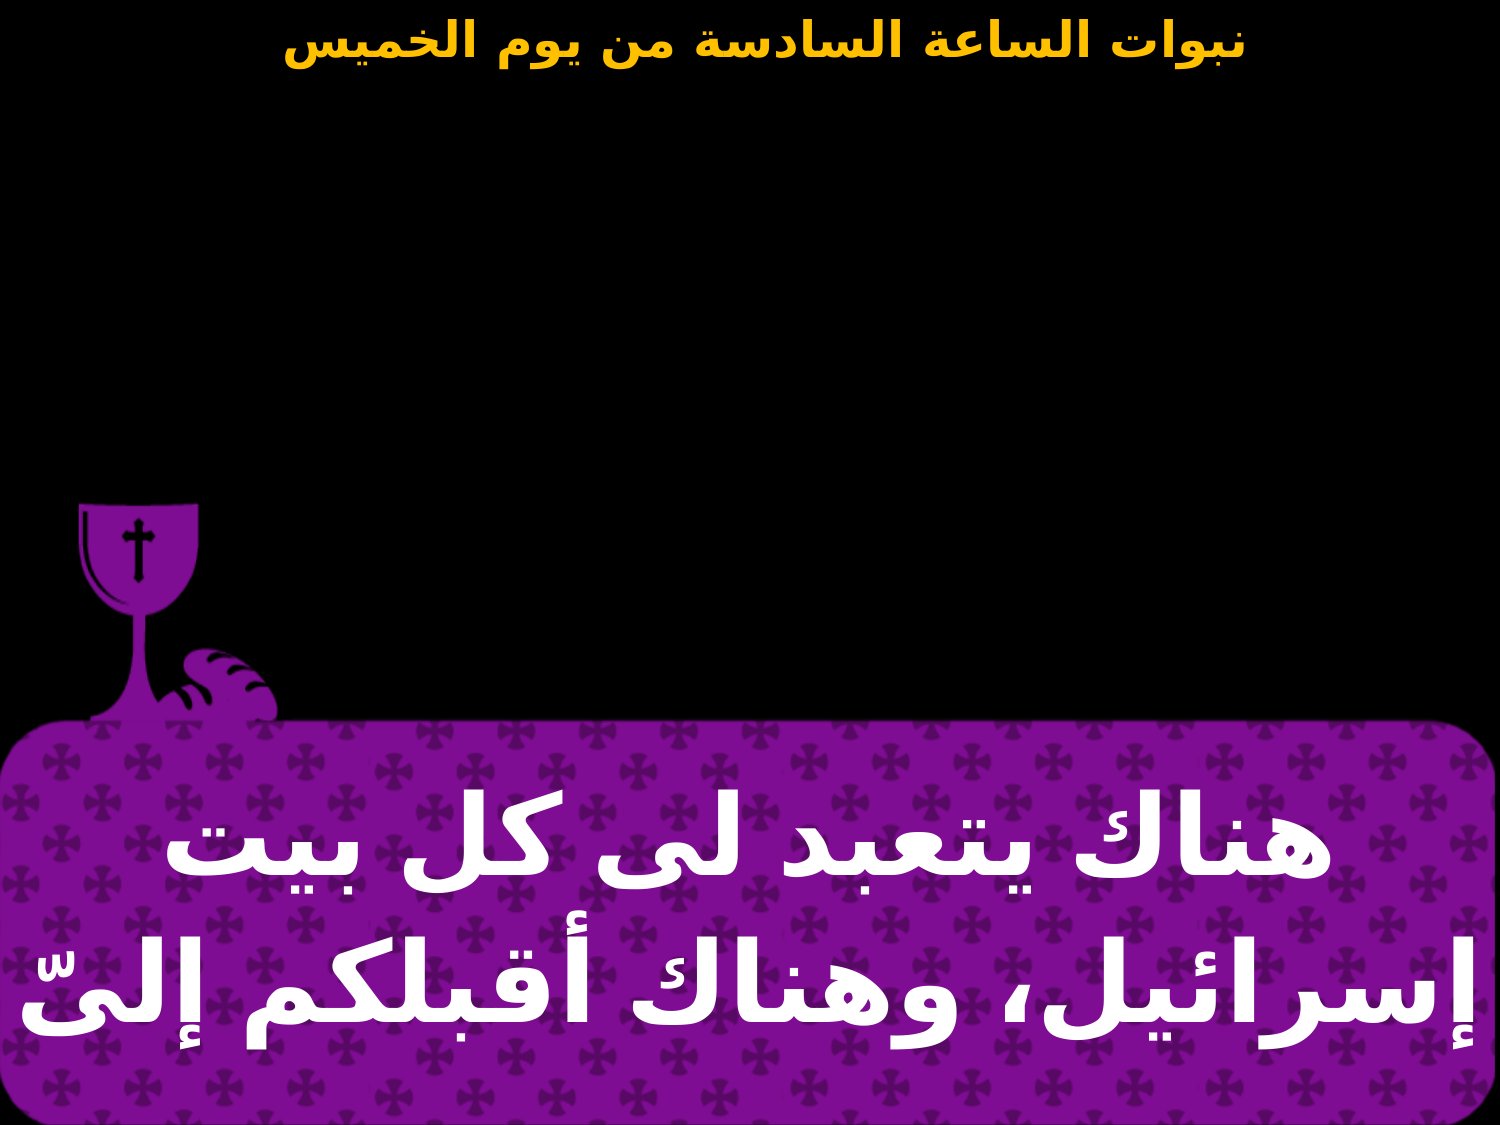

| هناك يتعبد لى كل بيت إسرائيل، وهناك أقبلكم إلىّ |
| --- |